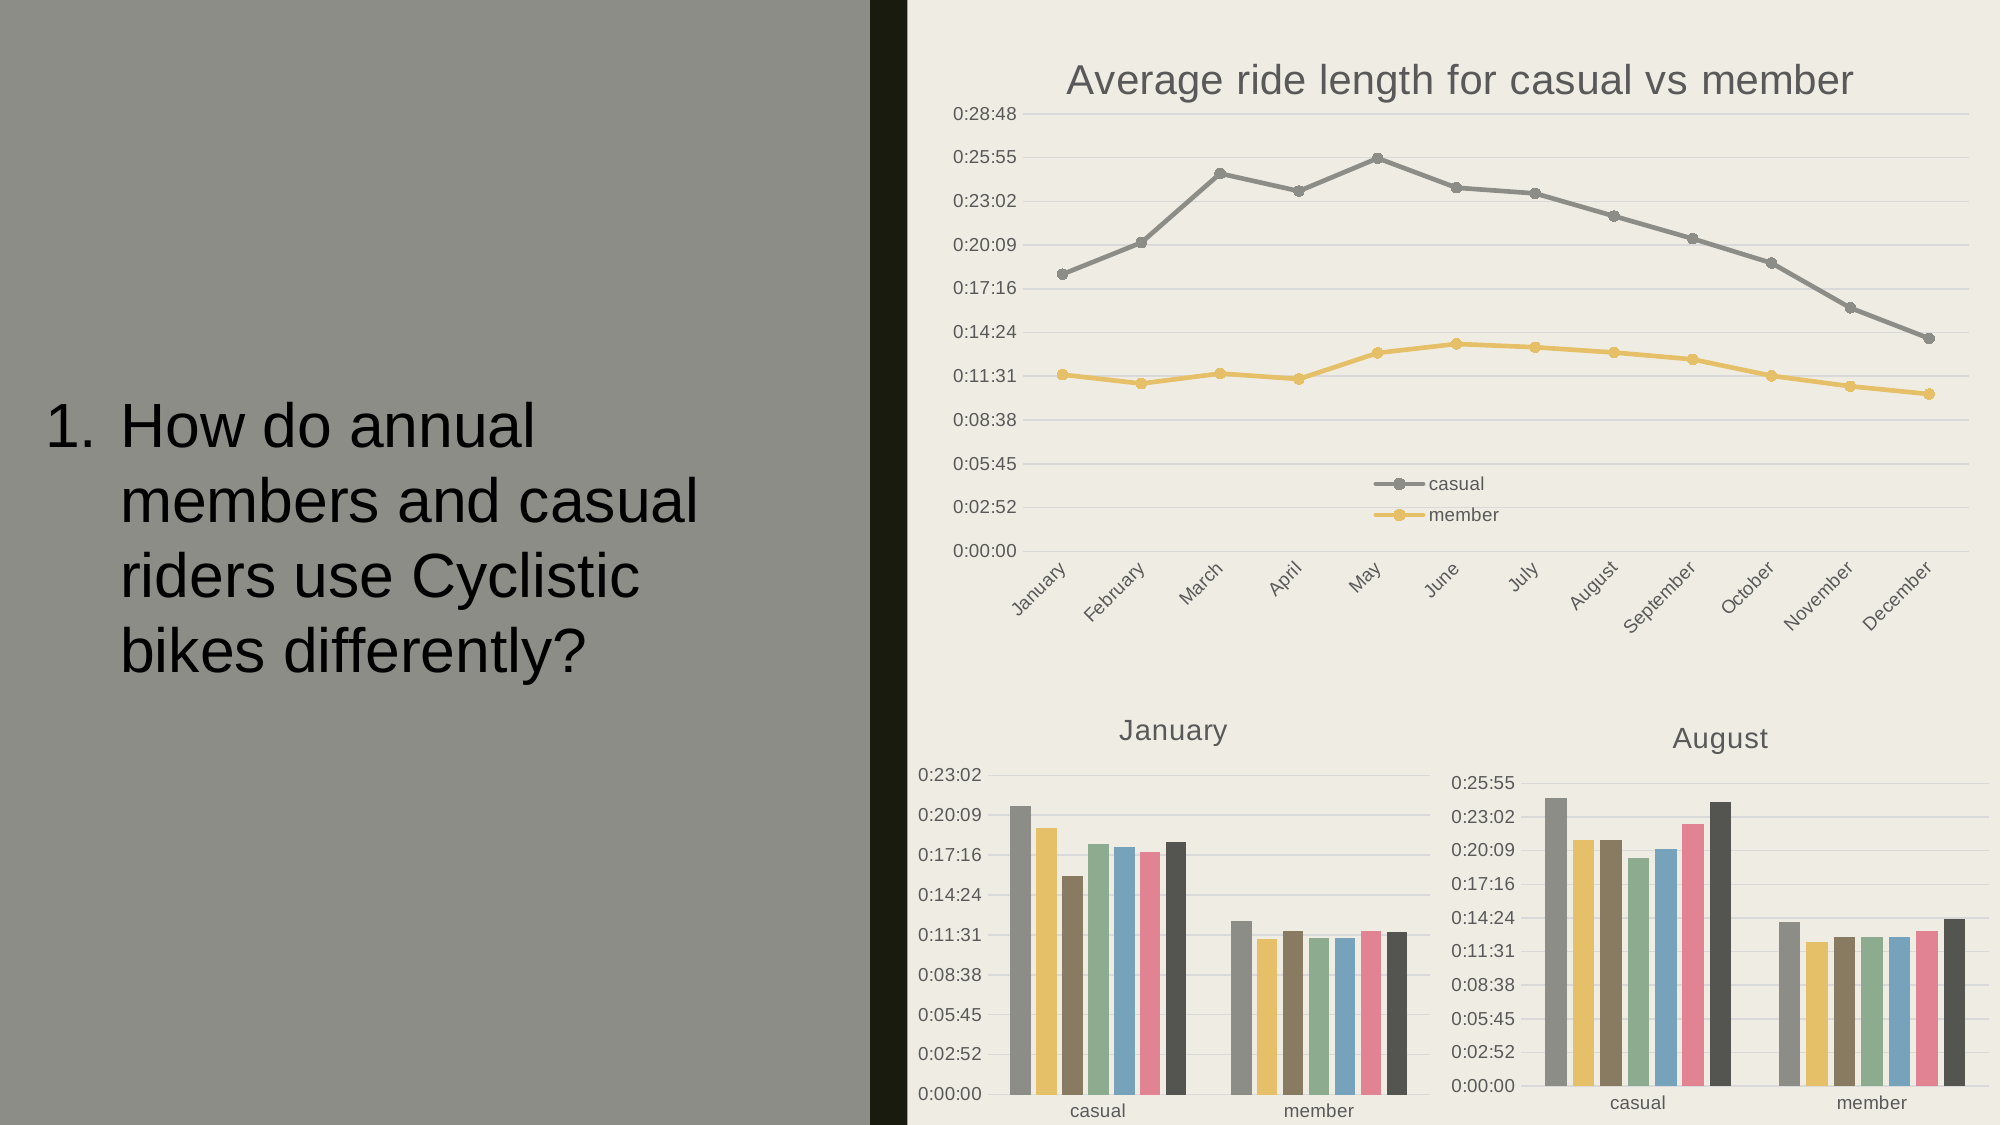

### Chart: Average ride length for casual vs member

| Category | casual | member |
|---|---|---|
| January | 0.012668624010078856 | 0.008074975562071974 |
|  February | 0.014111788174988414 | 0.0076658208854864605 |
|  March | 0.017270797792113095 | 0.008124198827989818 |
|  April | 0.016467430760447925 | 0.007873857266284583 |
|  May | 0.017971912165892664 | 0.009068544009711913 |
|  June | 0.01662046257533361 | 0.009481613330812001 |
|  July | 0.01636194345866818 | 0.009328152042349718 |
|  August | 0.015325136420439582 | 0.00908663288849103 |
|  September | 0.014291047158606032 | 0.008774138397333863 |
|  October | 0.01317794961112037 | 0.0080183972749233 |
|  November | 0.011130190429238287 | 0.007541495860307802 |
|  December | 0.009734132994757925 | 0.007184293357939028 |
How do annual members and casual riders use Cyclistic bikes differently?

### Chart: January

| Category | 1 | 2 | 3 | 4 | 5 | 6 | 7 |
|---|---|---|---|---|---|---|---|
| casual | 0.014473437154848709 | 0.013356548190842164 | 0.010972454283857814 | 0.012575577880098608 | 0.012429818237427394 | 0.012149530070941232 | 0.012657170491515 |
| member | 0.008678702468312314 | 0.007811954787897098 | 0.008208934124964845 | 0.007841057228523185 | 0.007852808111087515 | 0.008199301640435497 | 0.008160338929876358 |

### Chart: August

| Category | 1 | 2 | 3 | 4 | 5 | 6 | 7 |
|---|---|---|---|---|---|---|---|
| casual | 0.01714268573511891 | 0.014610497339009553 | 0.014656877654606737 | 0.013554385379980896 | 0.01410687534598415 | 0.015589952951474756 | 0.01690970333662326 |
| member | 0.009769475213834158 | 0.008550664061182737 | 0.008874239277469156 | 0.008868551172949119 | 0.008866088109880462 | 0.009211021299308907 | 0.009907635850418246 |